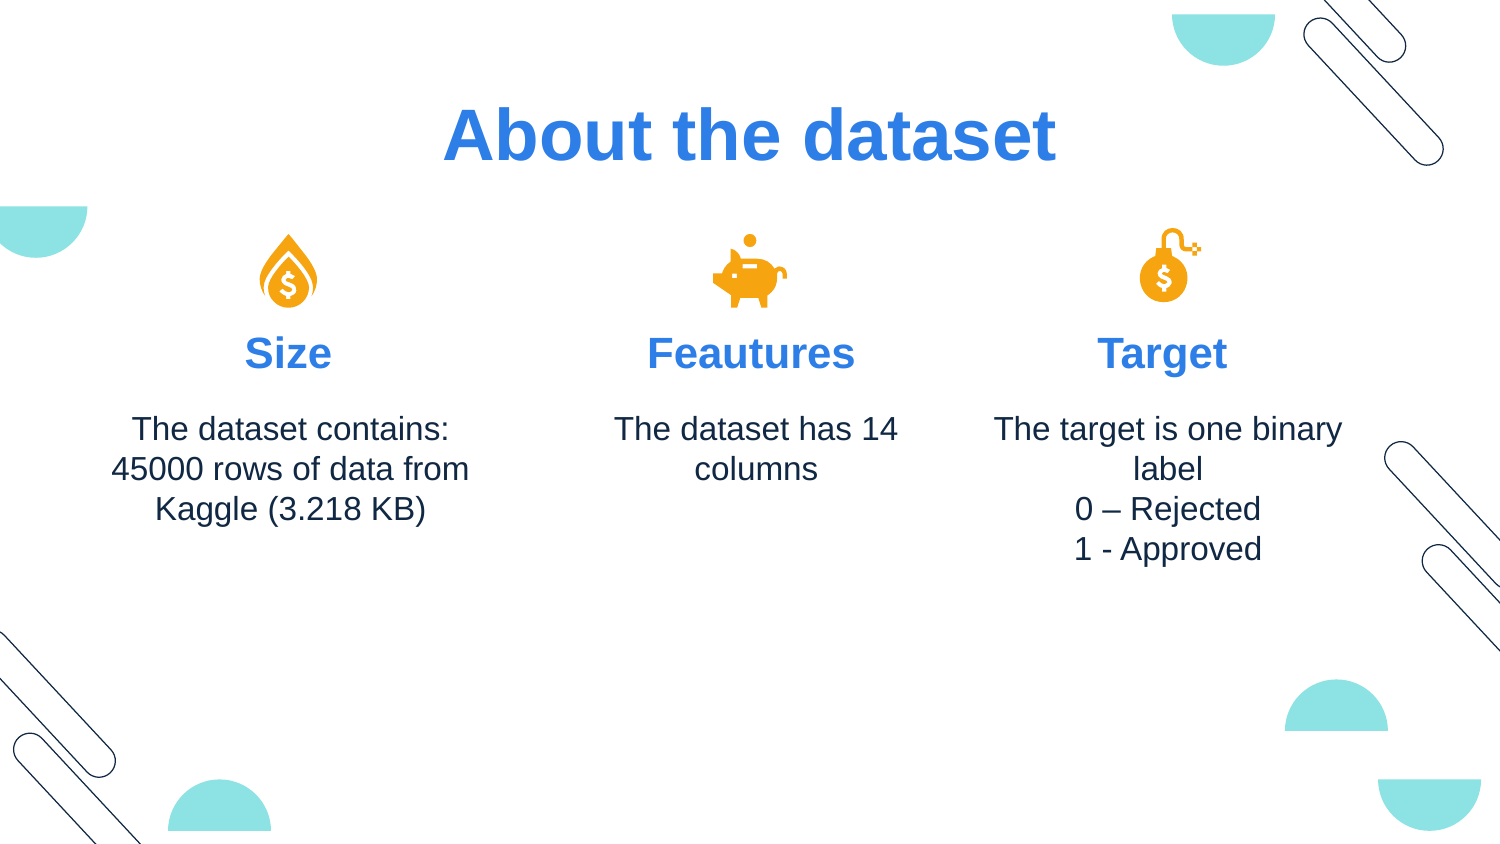

# About the dataset

Size
Feautures
Target
The dataset contains:
45000 rows of data from Kaggle (3.218 KB)

The target is one binary label
0 – Rejected
1 - Approved
The dataset has 14 columns